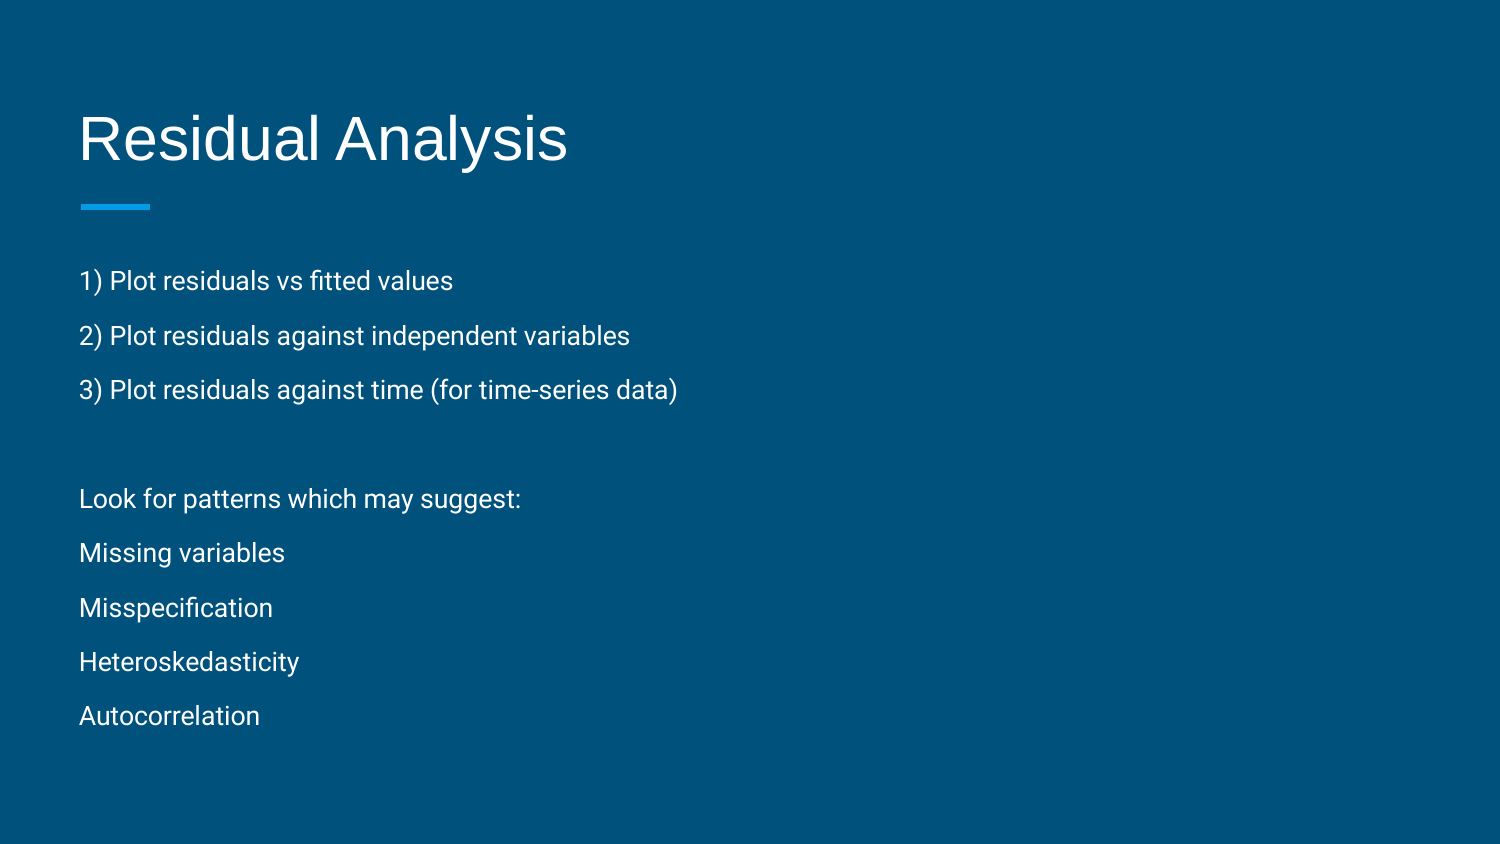

# Residual Analysis
1) Plot residuals vs fitted values
2) Plot residuals against independent variables
3) Plot residuals against time (for time-series data)

Look for patterns which may suggest:
Missing variables
Misspecification
Heteroskedasticity
Autocorrelation